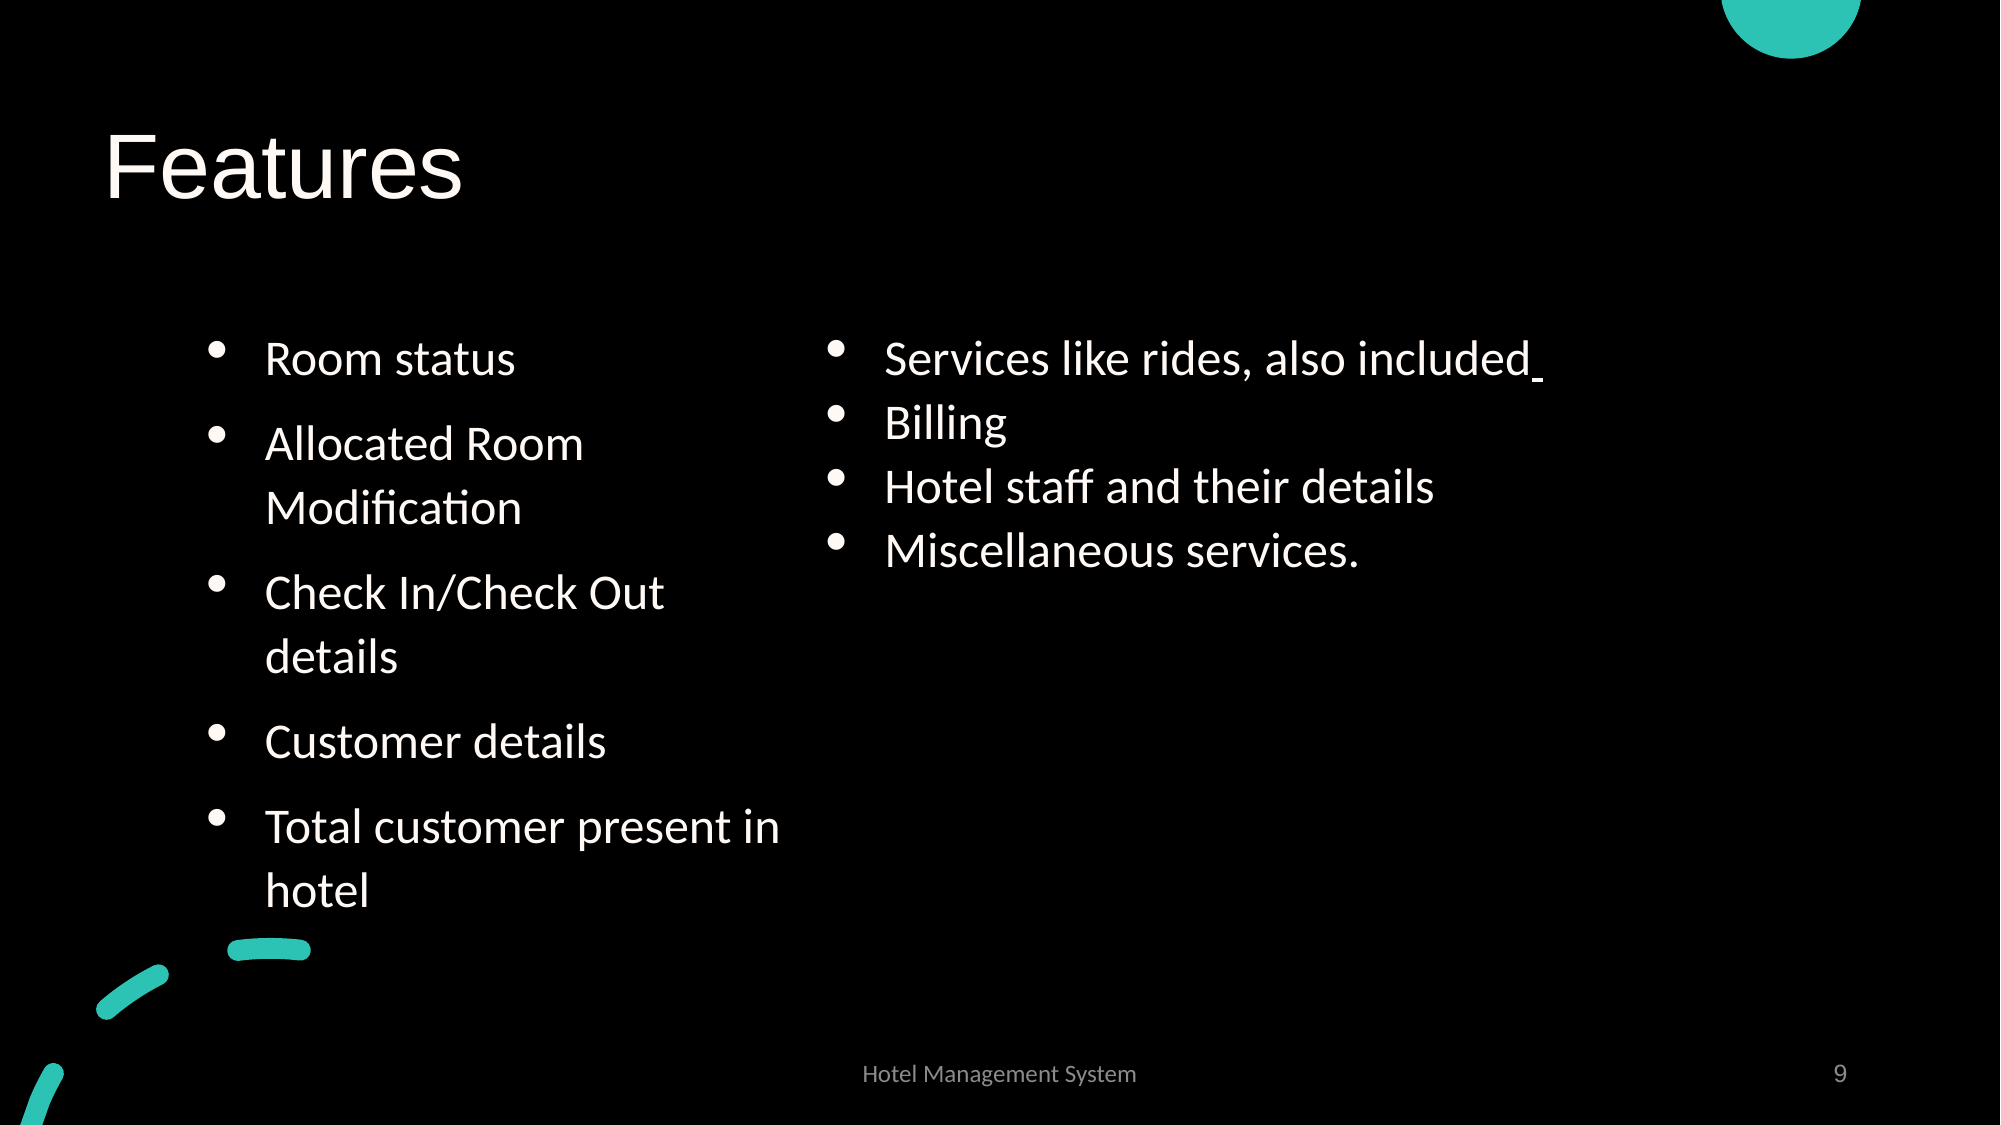

# Features
Room status
Allocated Room Modification
Check In/Check Out details
Customer details
Total customer present in hotel

Services like rides, also included
Billing
Hotel staff and their details
Miscellaneous services.
Hotel Management System
9